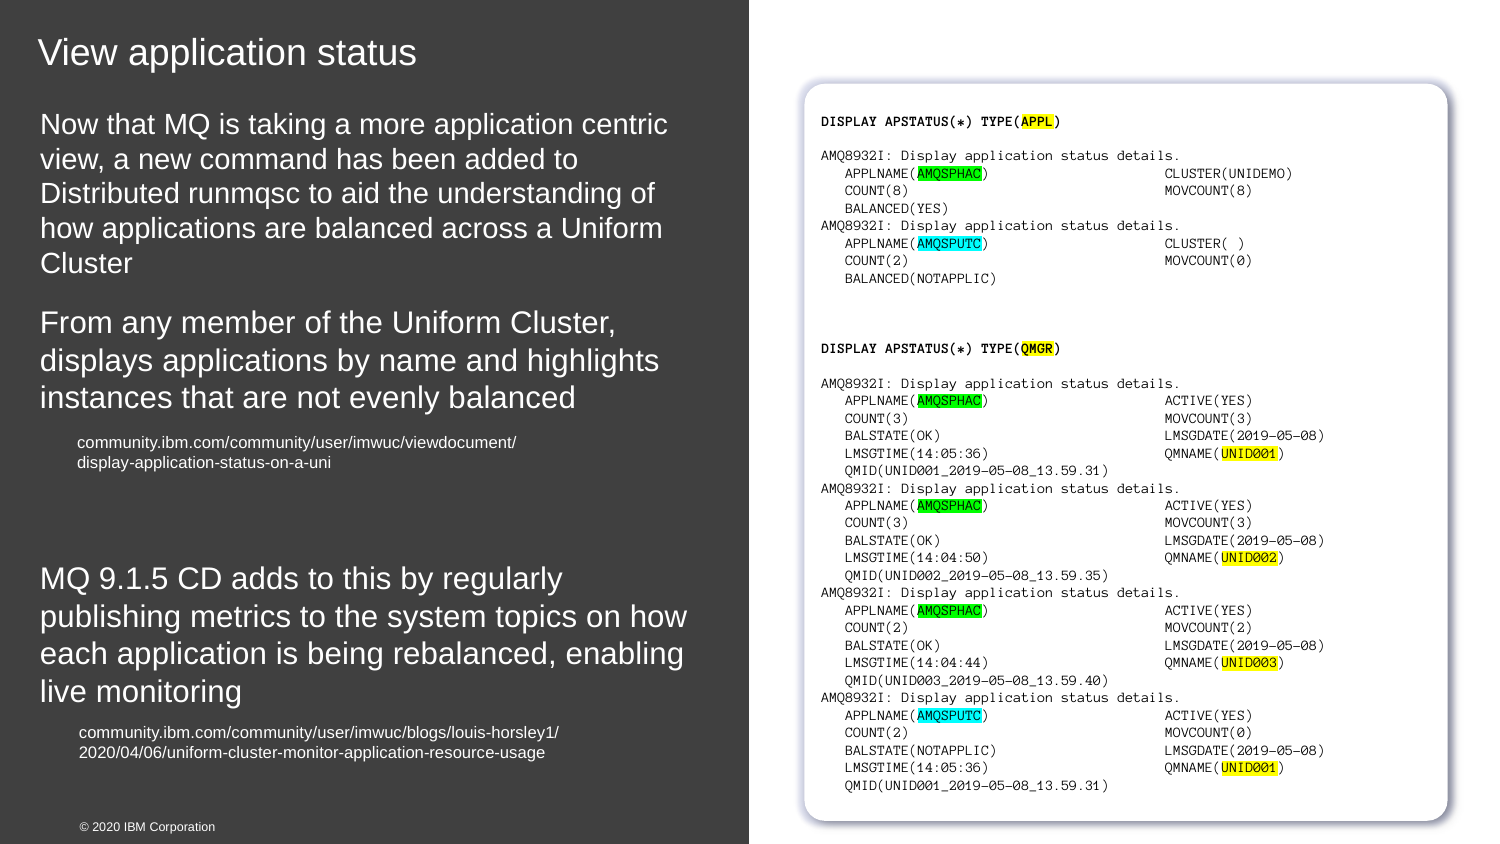

# View application status
DISPLAY APSTATUS(*) TYPE(APPL)

AMQ8932I: Display application status details.
   APPLNAME(AMQSPHAC)                      CLUSTER(UNIDEMO)
   COUNT(8)                                MOVCOUNT(8)
   BALANCED(YES)
AMQ8932I: Display application status details.
   APPLNAME(AMQSPUTC)                      CLUSTER( )
   COUNT(2)                                MOVCOUNT(0)
   BALANCED(NOTAPPLIC)

DISPLAY APSTATUS(*) TYPE(QMGR)

AMQ8932I: Display application status details.
   APPLNAME(AMQSPHAC)                      ACTIVE(YES)
   COUNT(3)                                MOVCOUNT(3)
   BALSTATE(OK)                            LMSGDATE(2019-05-08)
   LMSGTIME(14:05:36)                      QMNAME(UNID001)
   QMID(UNID001_2019-05-08_13.59.31)
AMQ8932I: Display application status details.
   APPLNAME(AMQSPHAC)                      ACTIVE(YES)
   COUNT(3)                                MOVCOUNT(3)
   BALSTATE(OK)                            LMSGDATE(2019-05-08)
   LMSGTIME(14:04:50)                      QMNAME(UNID002)
   QMID(UNID002_2019-05-08_13.59.35)
AMQ8932I: Display application status details.
   APPLNAME(AMQSPHAC)                      ACTIVE(YES)
   COUNT(2)                                MOVCOUNT(2)
   BALSTATE(OK)                            LMSGDATE(2019-05-08)
   LMSGTIME(14:04:44)                      QMNAME(UNID003)
   QMID(UNID003_2019-05-08_13.59.40)
AMQ8932I: Display application status details.
   APPLNAME(AMQSPUTC)                      ACTIVE(YES)
   COUNT(2)                                MOVCOUNT(0)
   BALSTATE(NOTAPPLIC)                     LMSGDATE(2019-05-08)
   LMSGTIME(14:05:36)                      QMNAME(UNID001)
   QMID(UNID001_2019-05-08_13.59.31)
Now that MQ is taking a more application centric view, a new command has been added to Distributed runmqsc to aid the understanding of how applications are balanced across a Uniform Cluster
From any member of the Uniform Cluster, displays applications by name and highlights instances that are not evenly balanced

MQ 9.1.5 CD adds to this by regularly publishing metrics to the system topics on how each application is being rebalanced, enabling live monitoring
community.ibm.com/community/user/imwuc/viewdocument/
display-application-status-on-a-uni
community.ibm.com/community/user/imwuc/blogs/louis-horsley1/
2020/04/06/uniform-cluster-monitor-application-resource-usage
© 2020 IBM Corporation